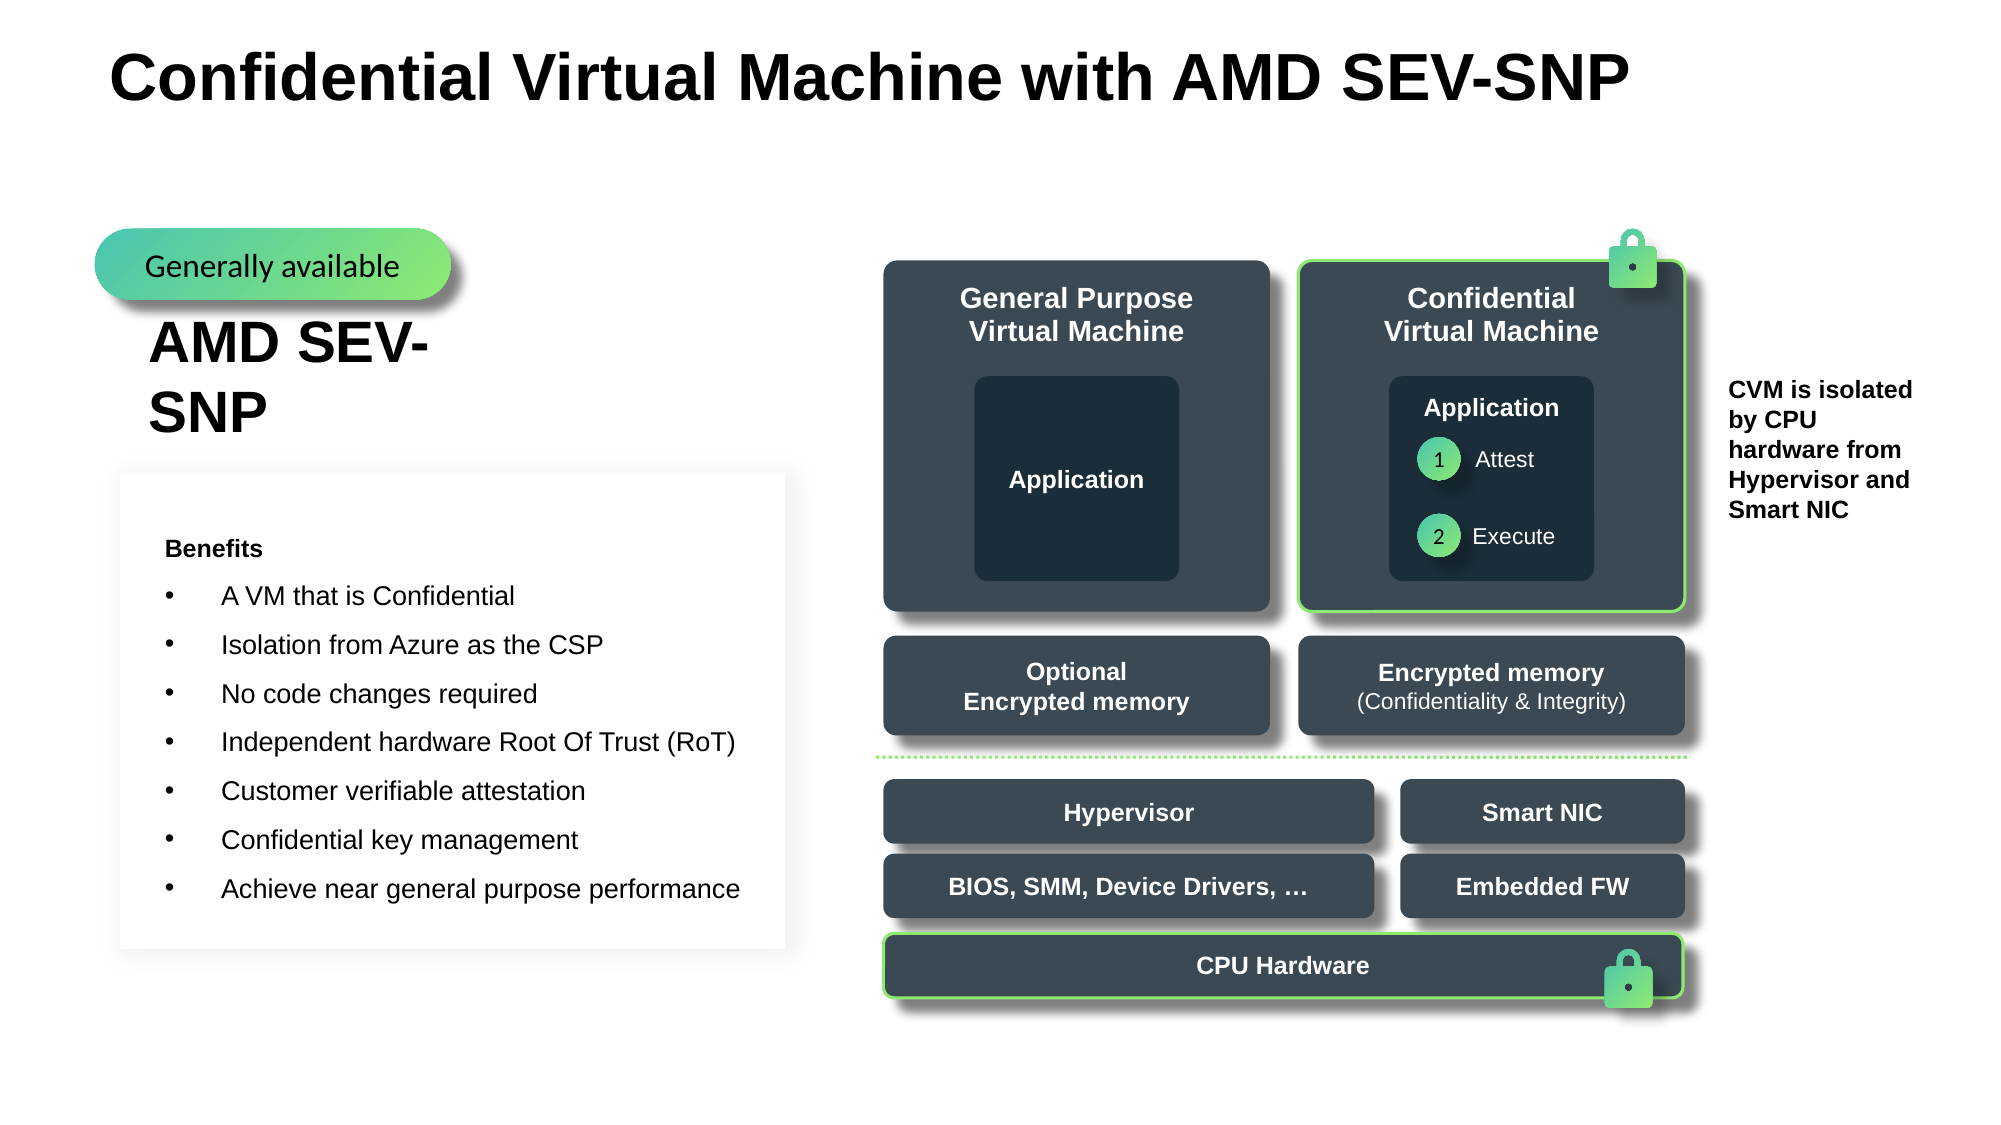

Confidential Virtual Machine with AMD SEV-SNP
Generally available

Confidential
Virtual Machine
CVM is isolated by CPU hardware from Hypervisor and Smart NIC
Application
1
Attest
2
Execute
Encrypted memory
(Confidentiality & Integrity)
General Purpose
Virtual Machine
Application
Optional
Encrypted memory
Hypervisor
Smart NIC
BIOS, SMM, Device Drivers, …
Embedded FW
CPU Hardware

AMD SEV-SNP
Benefits
A VM that is Confidential
Isolation from Azure as the CSP
No code changes required
Independent hardware Root Of Trust (RoT)
Customer verifiable attestation
Confidential key management
Achieve near general purpose performance